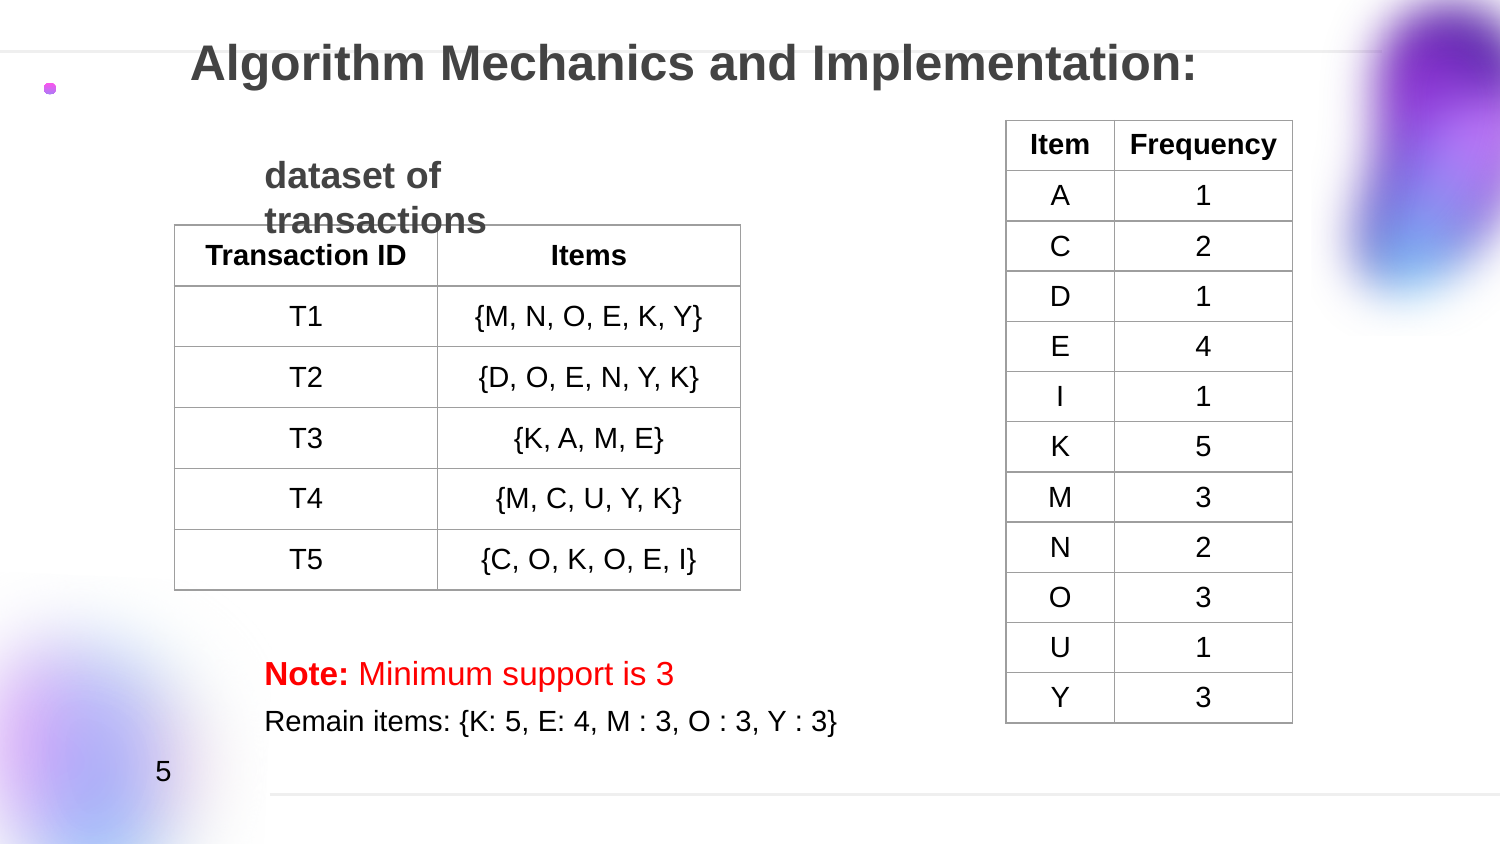

Algorithm Mechanics and Implementation:
| Item | Frequency |
| --- | --- |
| A | 1 |
| C | 2 |
| D | 1 |
| E | 4 |
| I | 1 |
| K | 5 |
| M | 3 |
| N | 2 |
| O | 3 |
| U | 1 |
| Y | 3 |
dataset of transactions
| Transaction ID | Items |
| --- | --- |
| T1 | {M, N, O, E, K, Y} |
| T2 | {D, O, E, N, Y, K} |
| T3 | {K, A, M, E} |
| T4 | {M, C, U, Y, K} |
| T5 | {C, O, K, O, E, I} |
Note: Minimum support is 3

Remain items: {K: 5, E: 4, M : 3, O : 3, Y : 3}
5